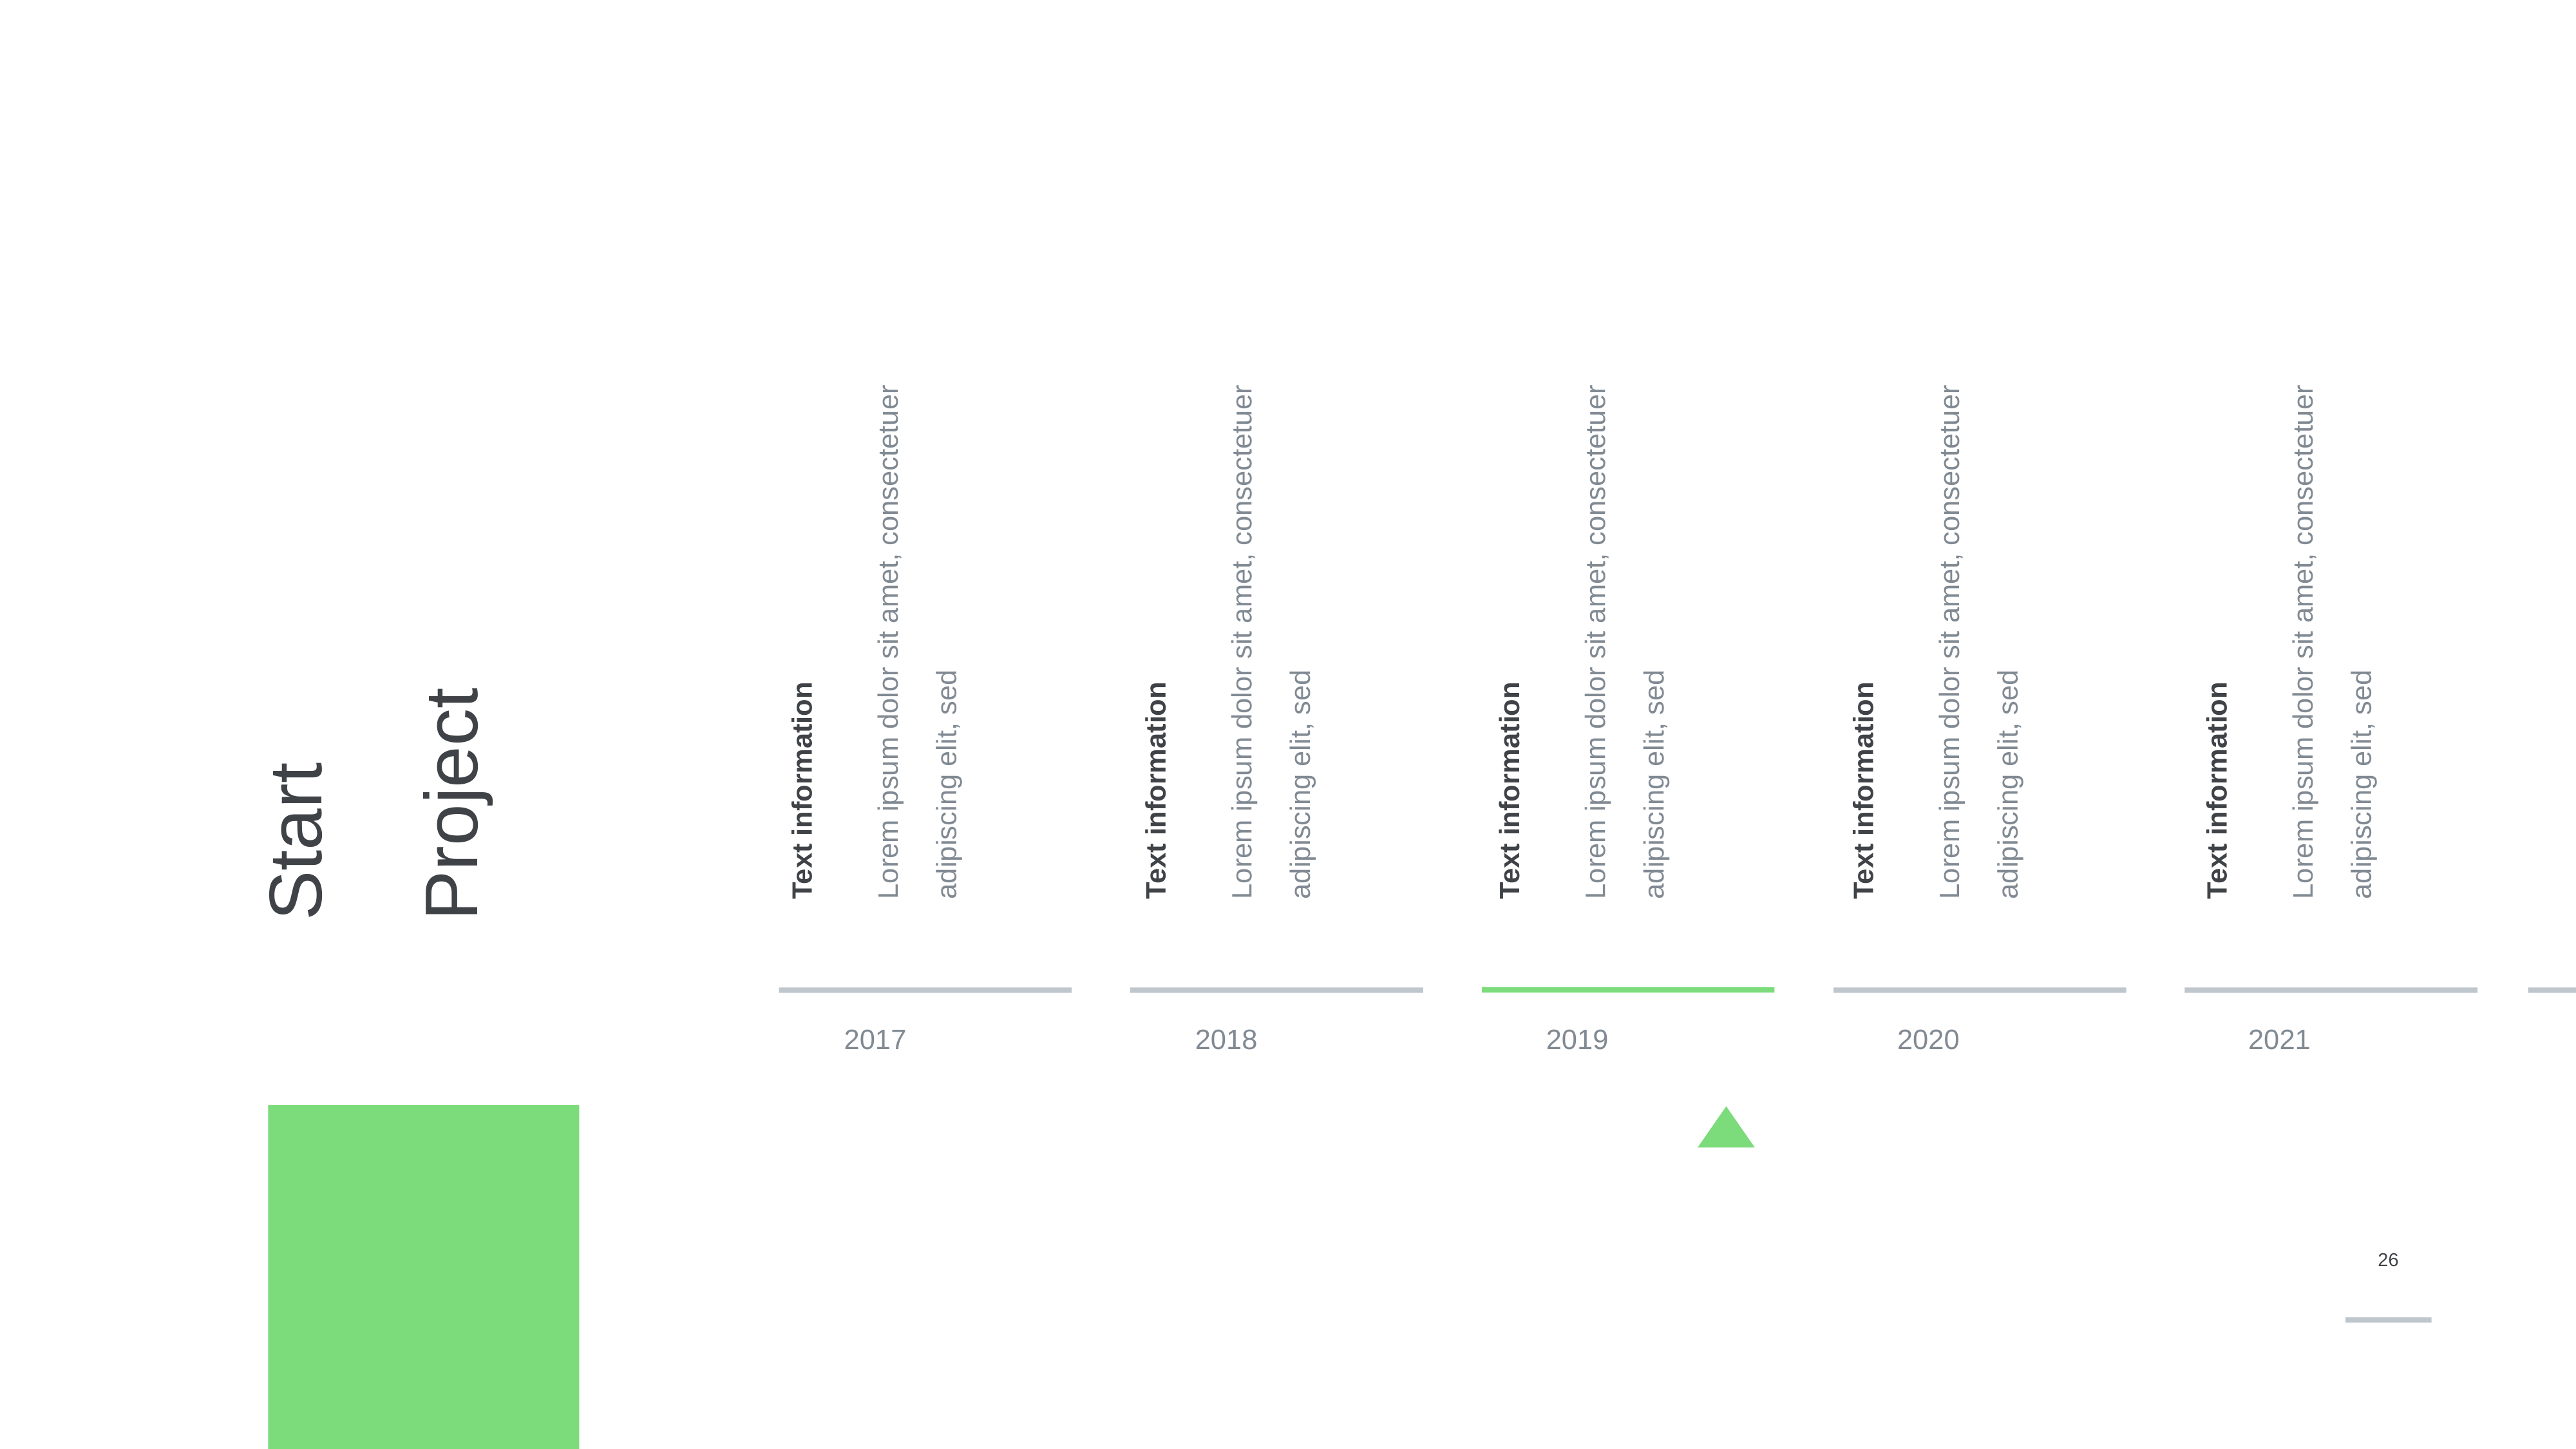

Lorem ipsum dolor sit amet, consectetuer adipiscing elit, sed
Lorem ipsum dolor sit amet, consectetuer adipiscing elit, sed
Lorem ipsum dolor sit amet, consectetuer adipiscing elit, sed
Lorem ipsum dolor sit amet, consectetuer adipiscing elit, sed
Lorem ipsum dolor sit amet, consectetuer adipiscing elit, sed
Text information
Text information
Text information
Text information
Text information
Start
Project

2019
2017
2018
2020
2021

26